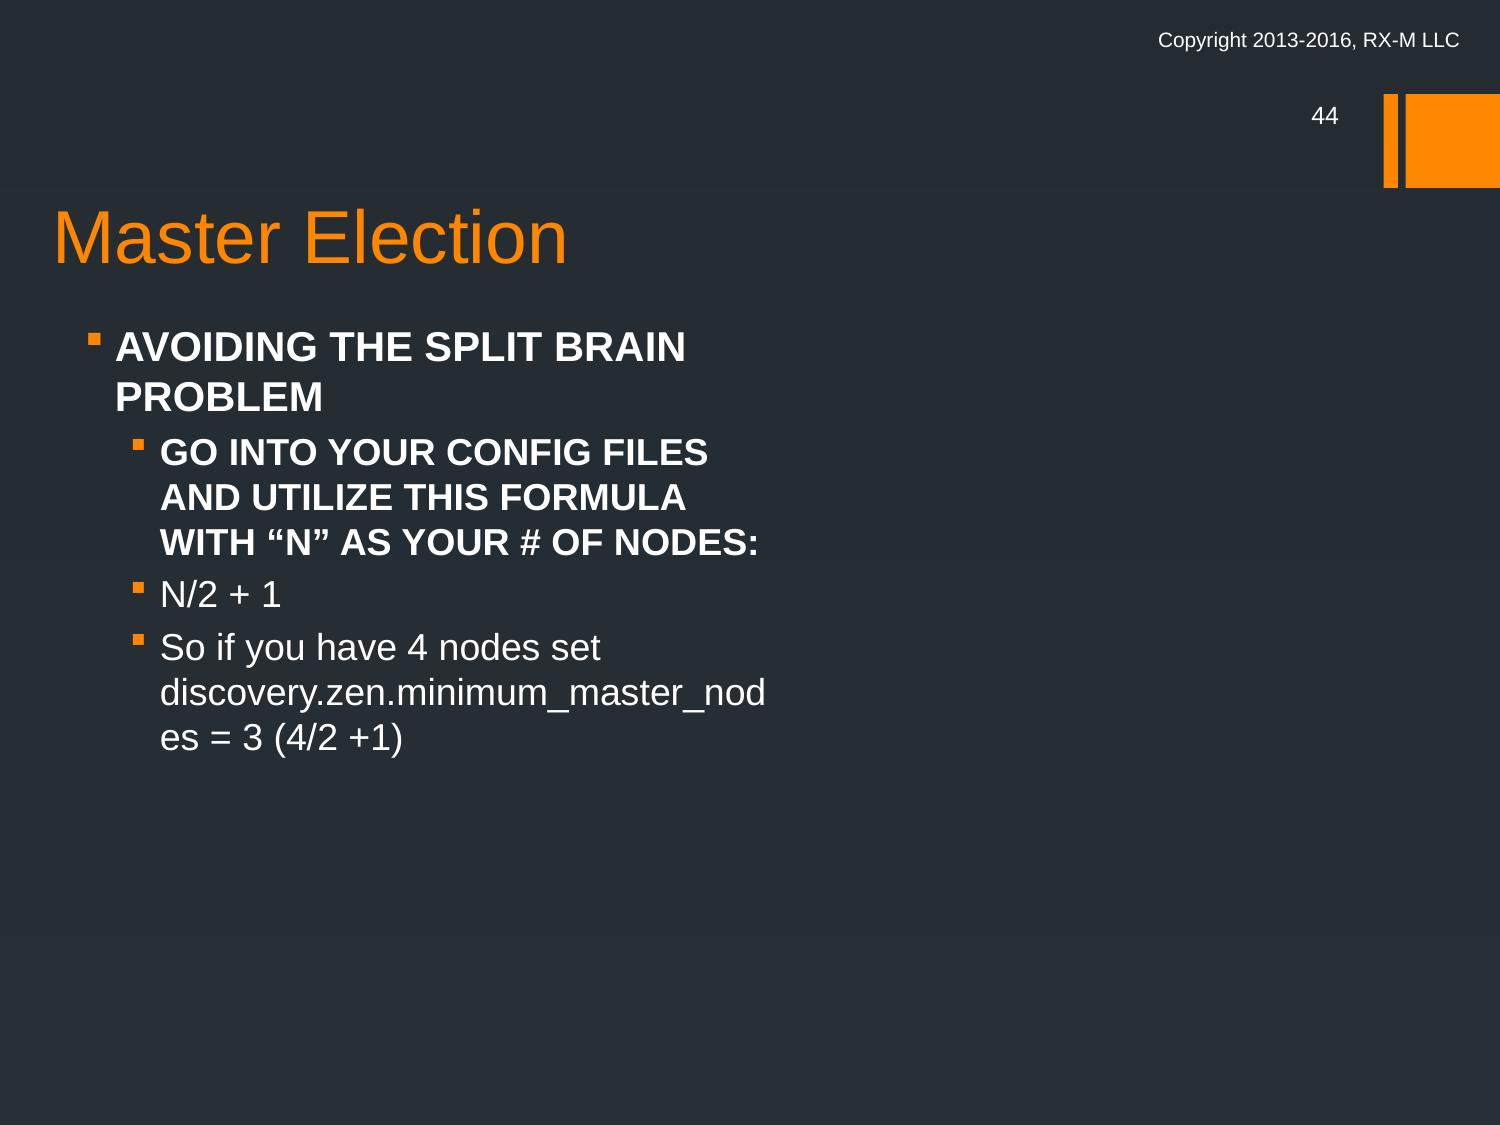

Copyright 2013-2016, RX-M LLC
44
# Master Election
Avoiding the split brain problem
Go into your config files and utilize this formula with “N” as your # of nodes:
N/2 + 1
So if you have 4 nodes set discovery.zen.minimum_master_nodes = 3 (4/2 +1)